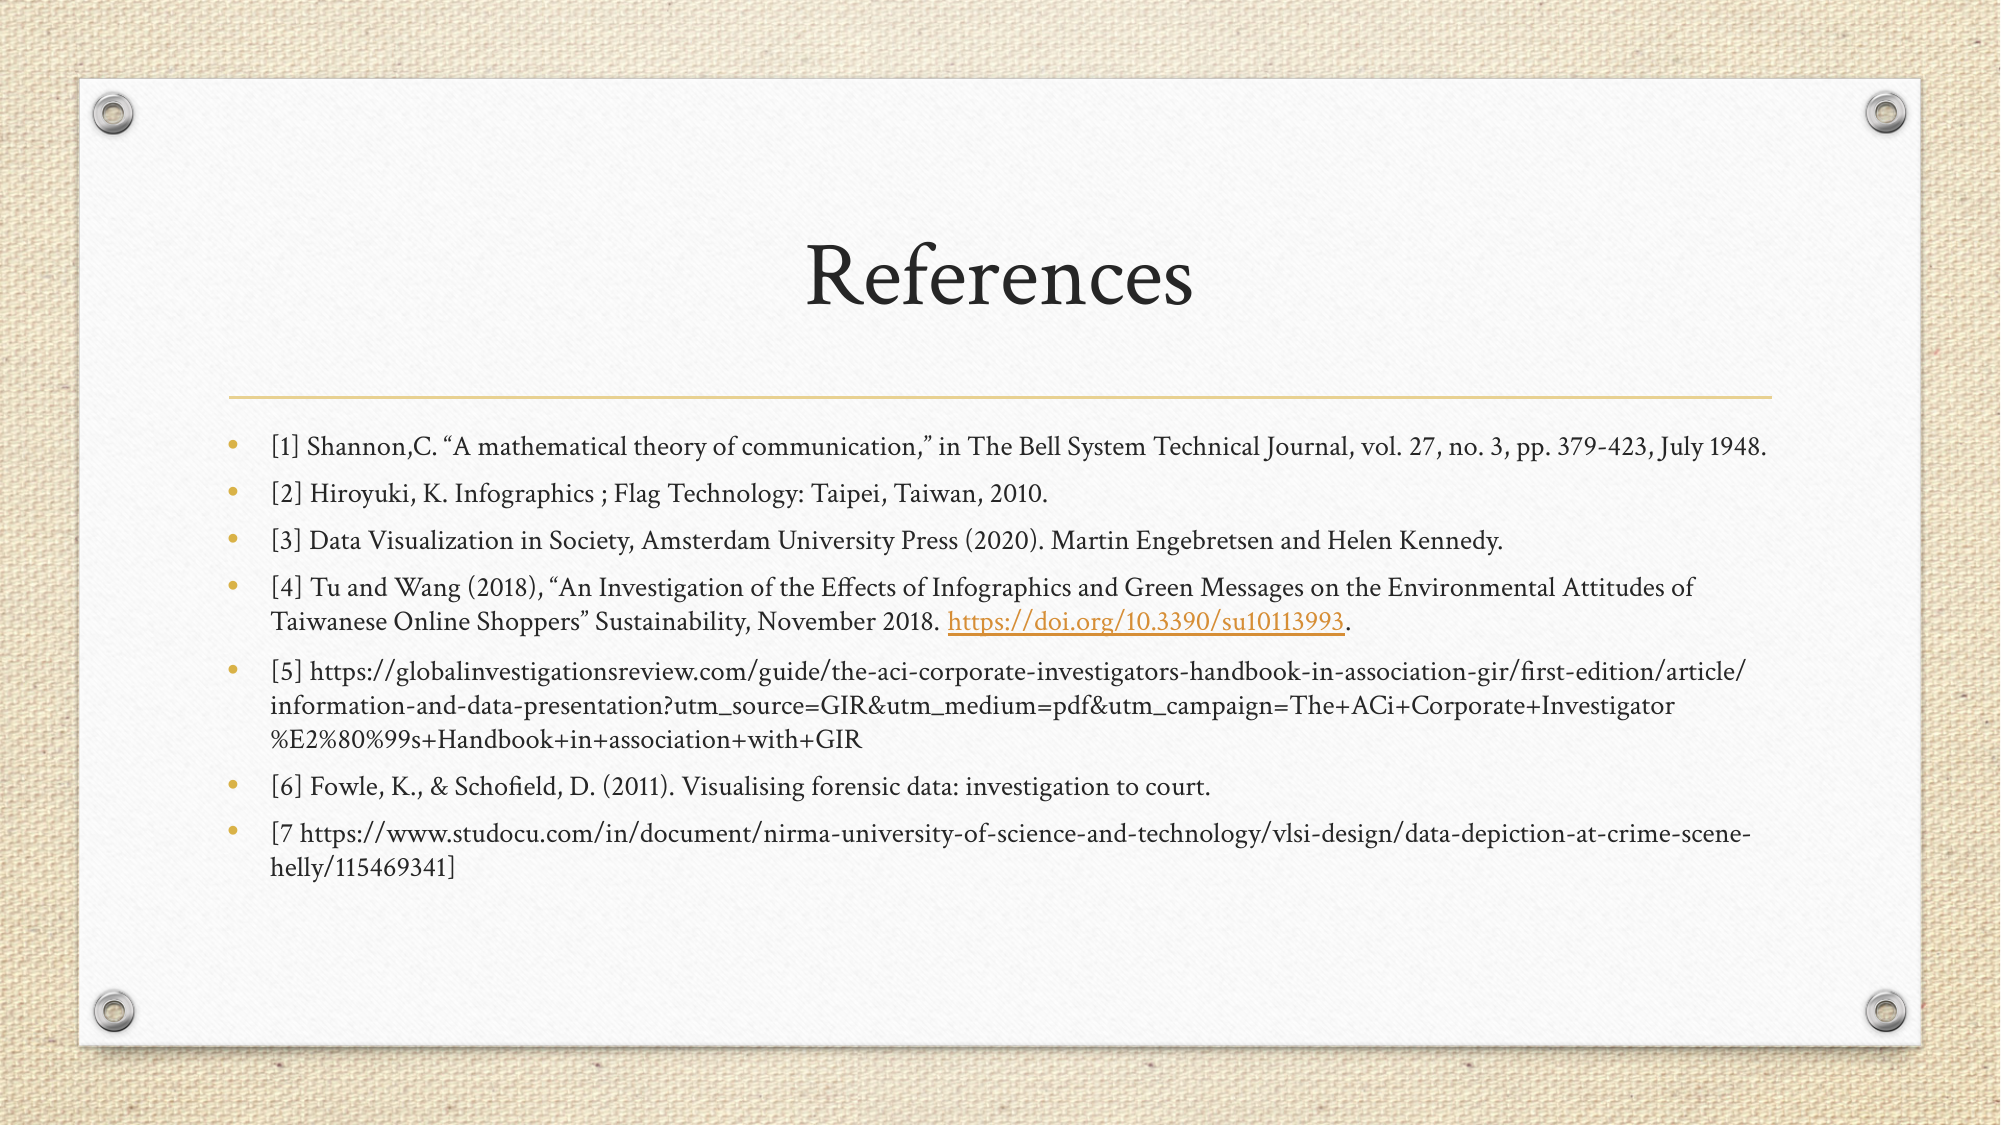

# References
[1] Shannon,C. “A mathematical theory of communication,” in The Bell System Technical Journal, vol. 27, no. 3, pp. 379-423, July 1948.
[2] Hiroyuki, K. Infographics ; Flag Technology: Taipei, Taiwan, 2010.
[3] Data Visualization in Society, Amsterdam University Press (2020). Martin Engebretsen and Helen Kennedy.
[4] Tu and Wang (2018), “An Investigation of the Effects of Infographics and Green Messages on the Environmental Attitudes of Taiwanese Online Shoppers” Sustainability, November 2018. https://doi.org/10.3390/su10113993.
[5] https://globalinvestigationsreview.com/guide/the-aci-corporate-investigators-handbook-in-association-gir/first-edition/article/information-and-data-presentation?utm_source=GIR&utm_medium=pdf&utm_campaign=The+ACi+Corporate+Investigator%E2%80%99s+Handbook+in+association+with+GIR
[6] Fowle, K., & Schofield, D. (2011). Visualising forensic data: investigation to court.
[7 https://www.studocu.com/in/document/nirma-university-of-science-and-technology/vlsi-design/data-depiction-at-crime-scene-helly/115469341]